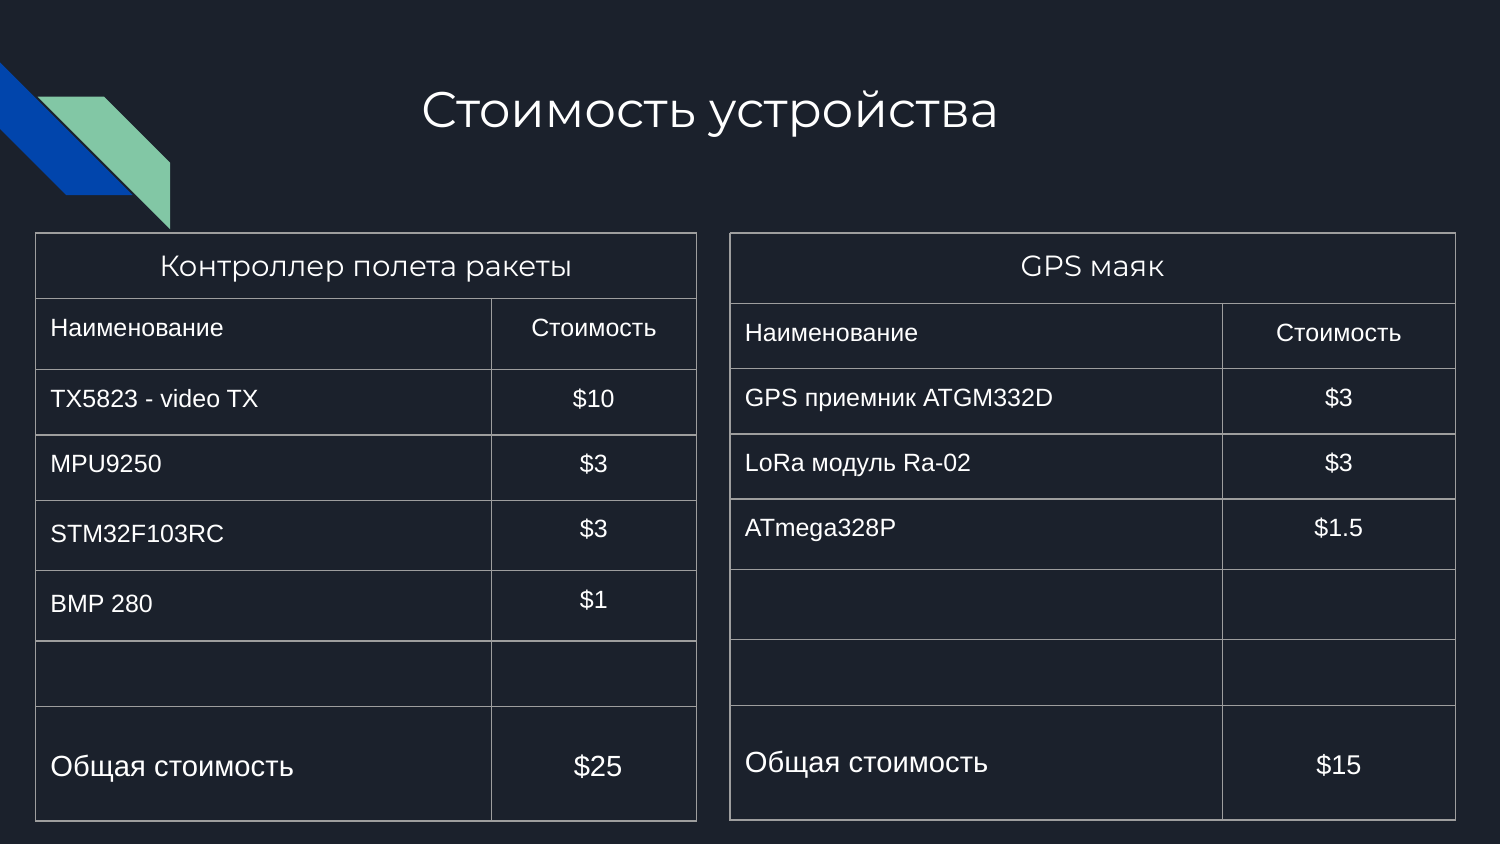

# Стоимость устройства
| Контроллер полета ракеты |  |
| --- | --- |
| Наименование | Стоимость |
| TX5823 - video TX | $10 |
| MPU9250 | $3 |
| STM32F103RC | $3 |
| BMP 280 | $1 |
|  |  |
| Общая стоимость | $25 |
| GPS маяк |  |
| --- | --- |
| Наименование | Стоимость |
| GPS приемник ATGM332D | $3 |
| LoRa модуль Ra-02 | $3 |
| ATmega328P | $1.5 |
|  |  |
|  |  |
| Общая стоимость | $15 |